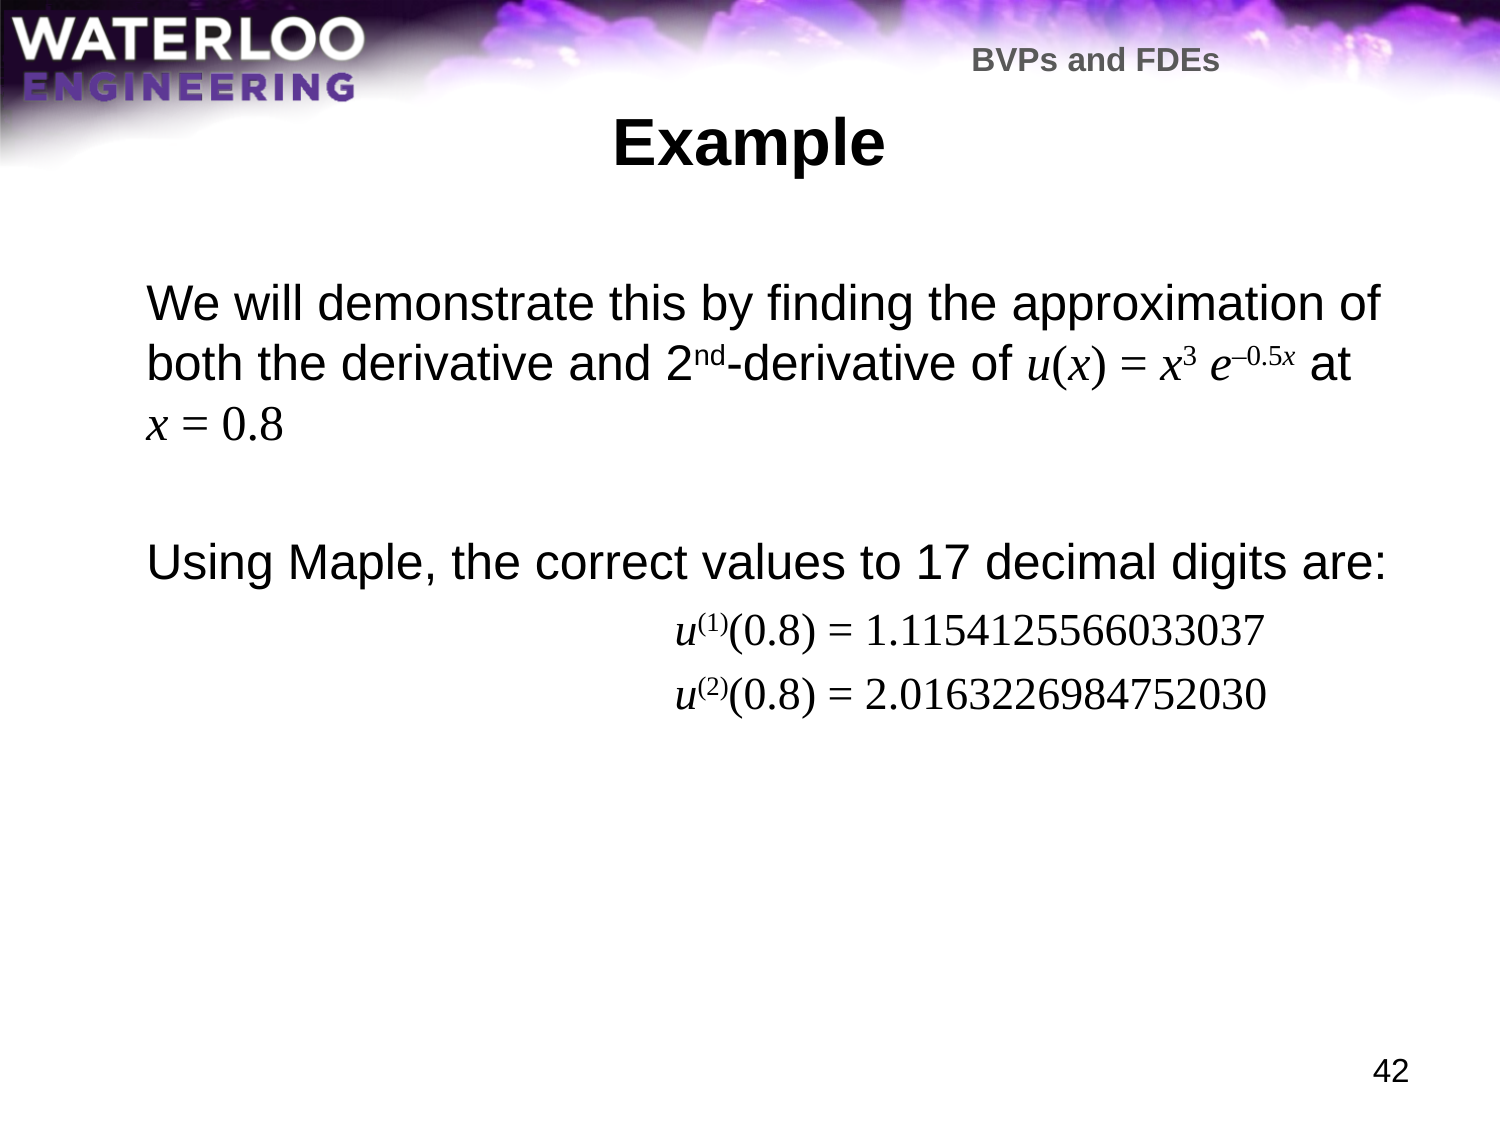

BVPs and FDEs
# Example
	We will demonstrate this by finding the approximation of both the derivative and 2nd-derivative of u(x) = x3 e–0.5x at
x = 0.8

	Using Maple, the correct values to 17 decimal digits are:
				 u(1)(0.8) = 1.1154125566033037
				 u(2)(0.8) = 2.0163226984752030

42